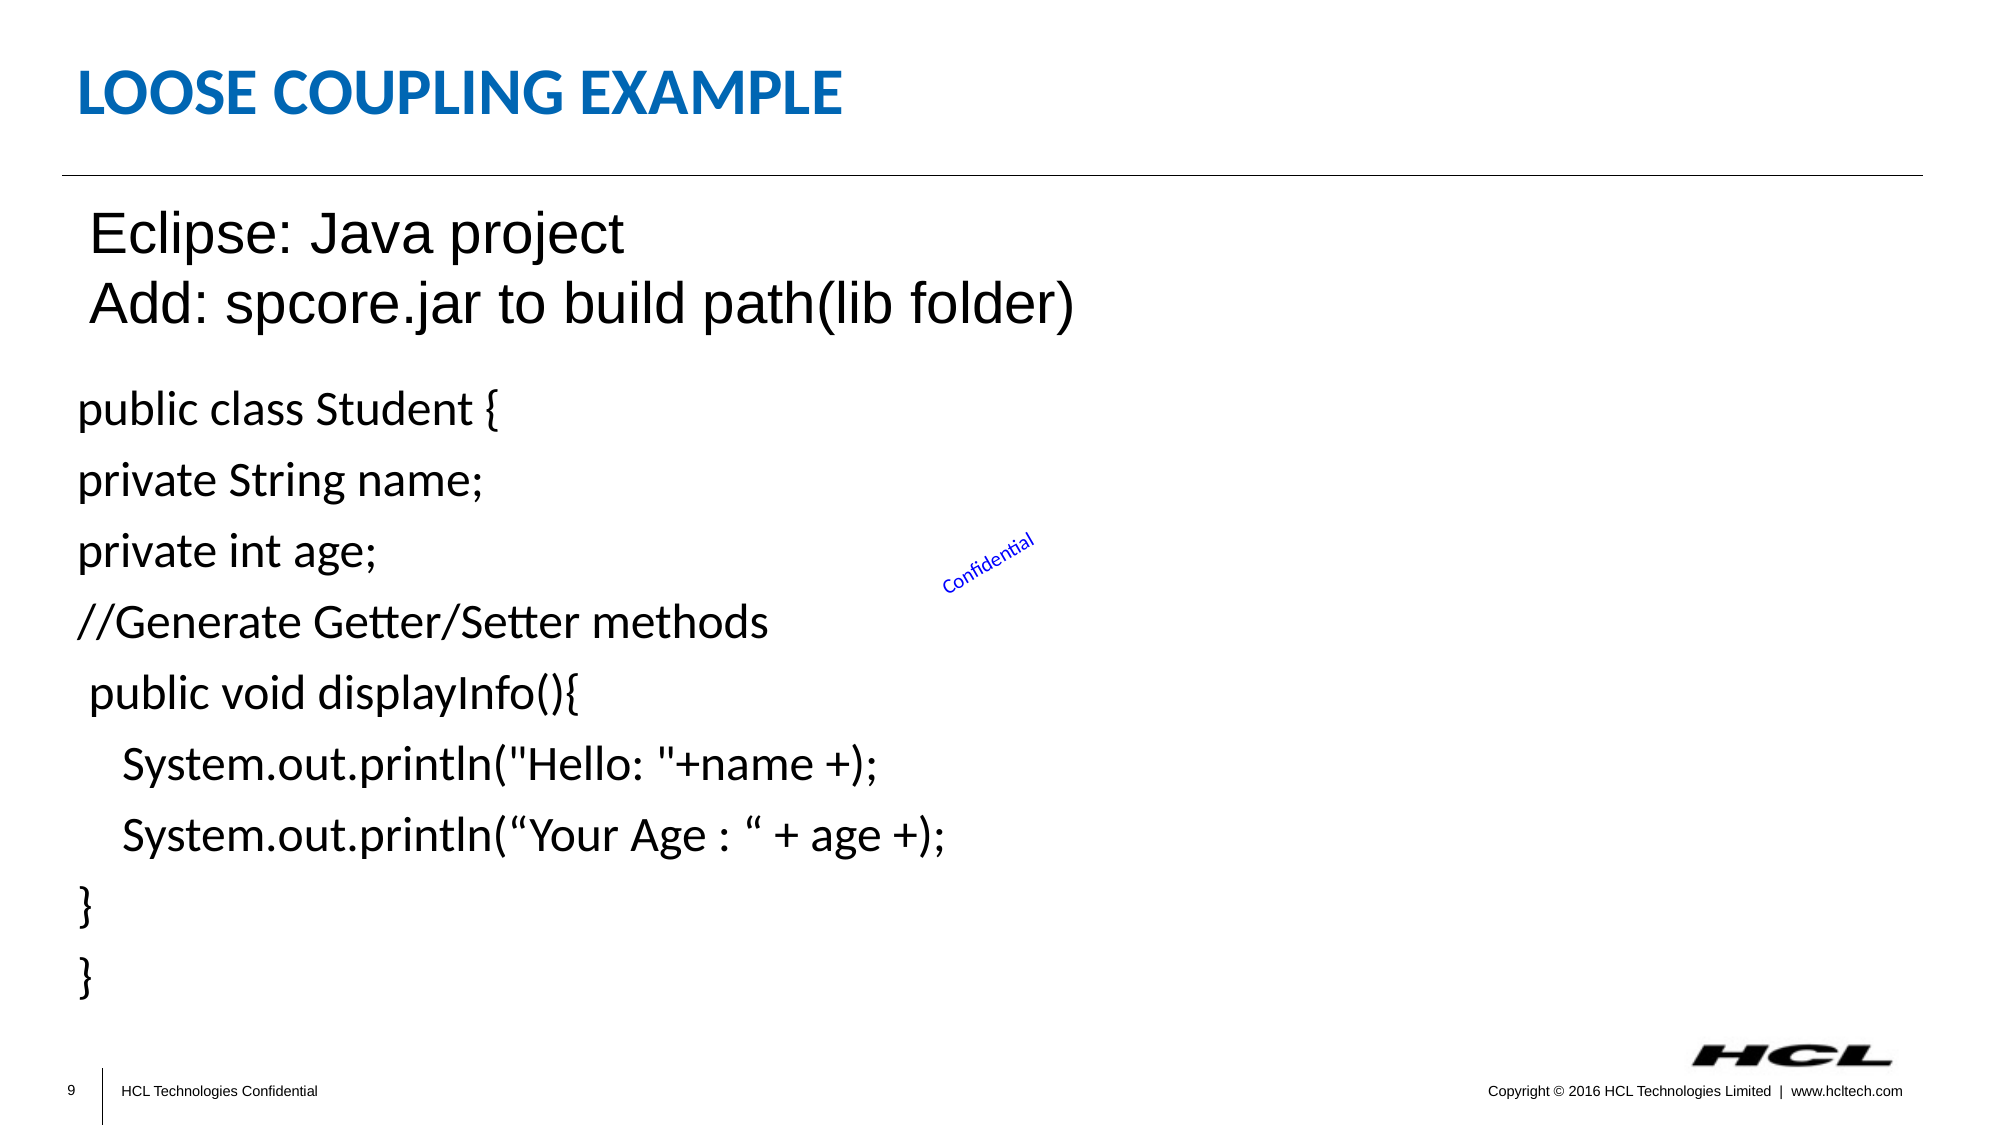

# Loose Coupling EXAMPLE
Eclipse: Java project
Add: spcore.jar to build path(lib folder)
public class Student {
private String name;
private int age;
//Generate Getter/Setter methods
 public void displayInfo(){
    System.out.println("Hello: "+name +);
    System.out.println(“Your Age : “ + age +);
}
}